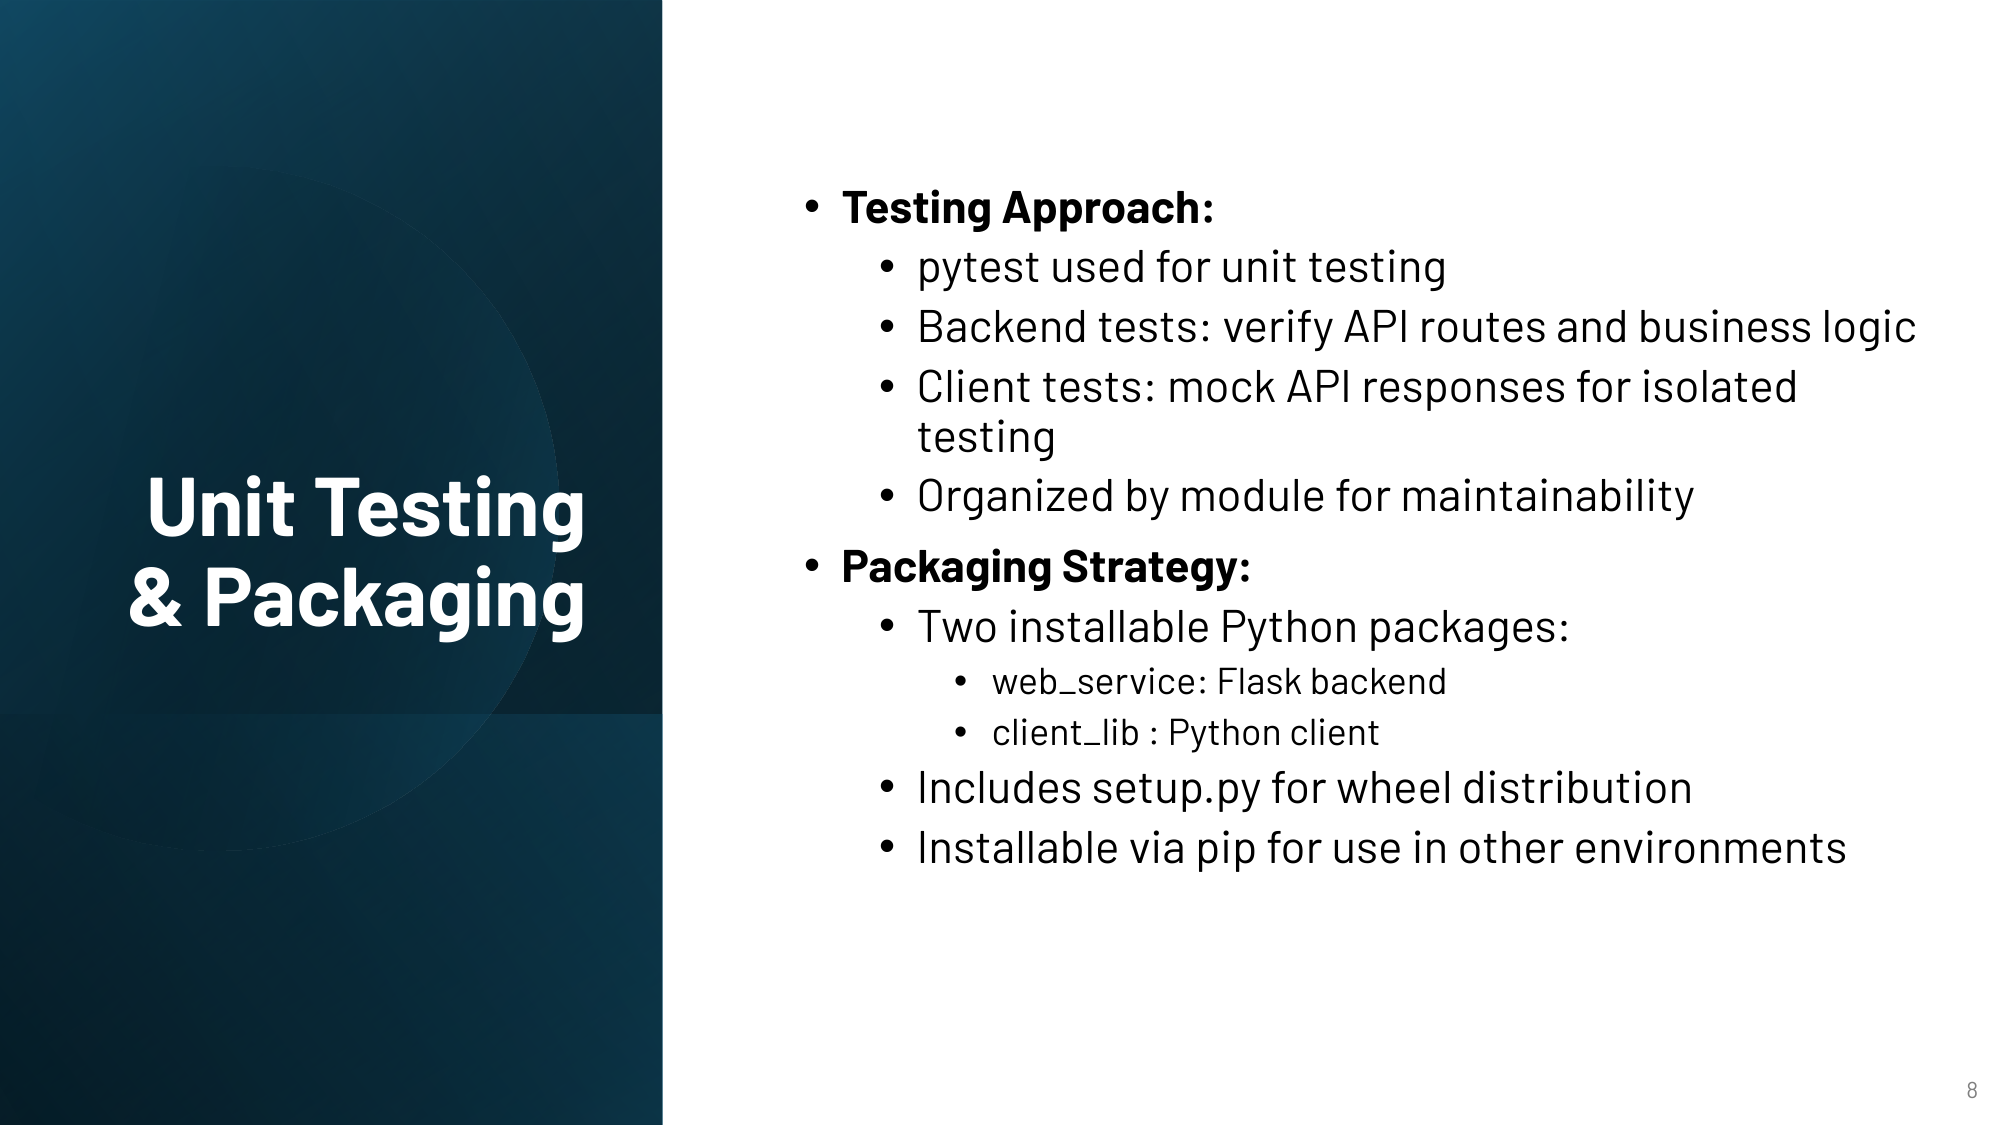

# Unit Testing & Packaging
Testing Approach:
pytest used for unit testing
Backend tests: verify API routes and business logic
Client tests: mock API responses for isolated testing
Organized by module for maintainability
Packaging Strategy:
Two installable Python packages:
web_service: Flask backend
client_lib : Python client
Includes setup.py for wheel distribution
Installable via pip for use in other environments

8